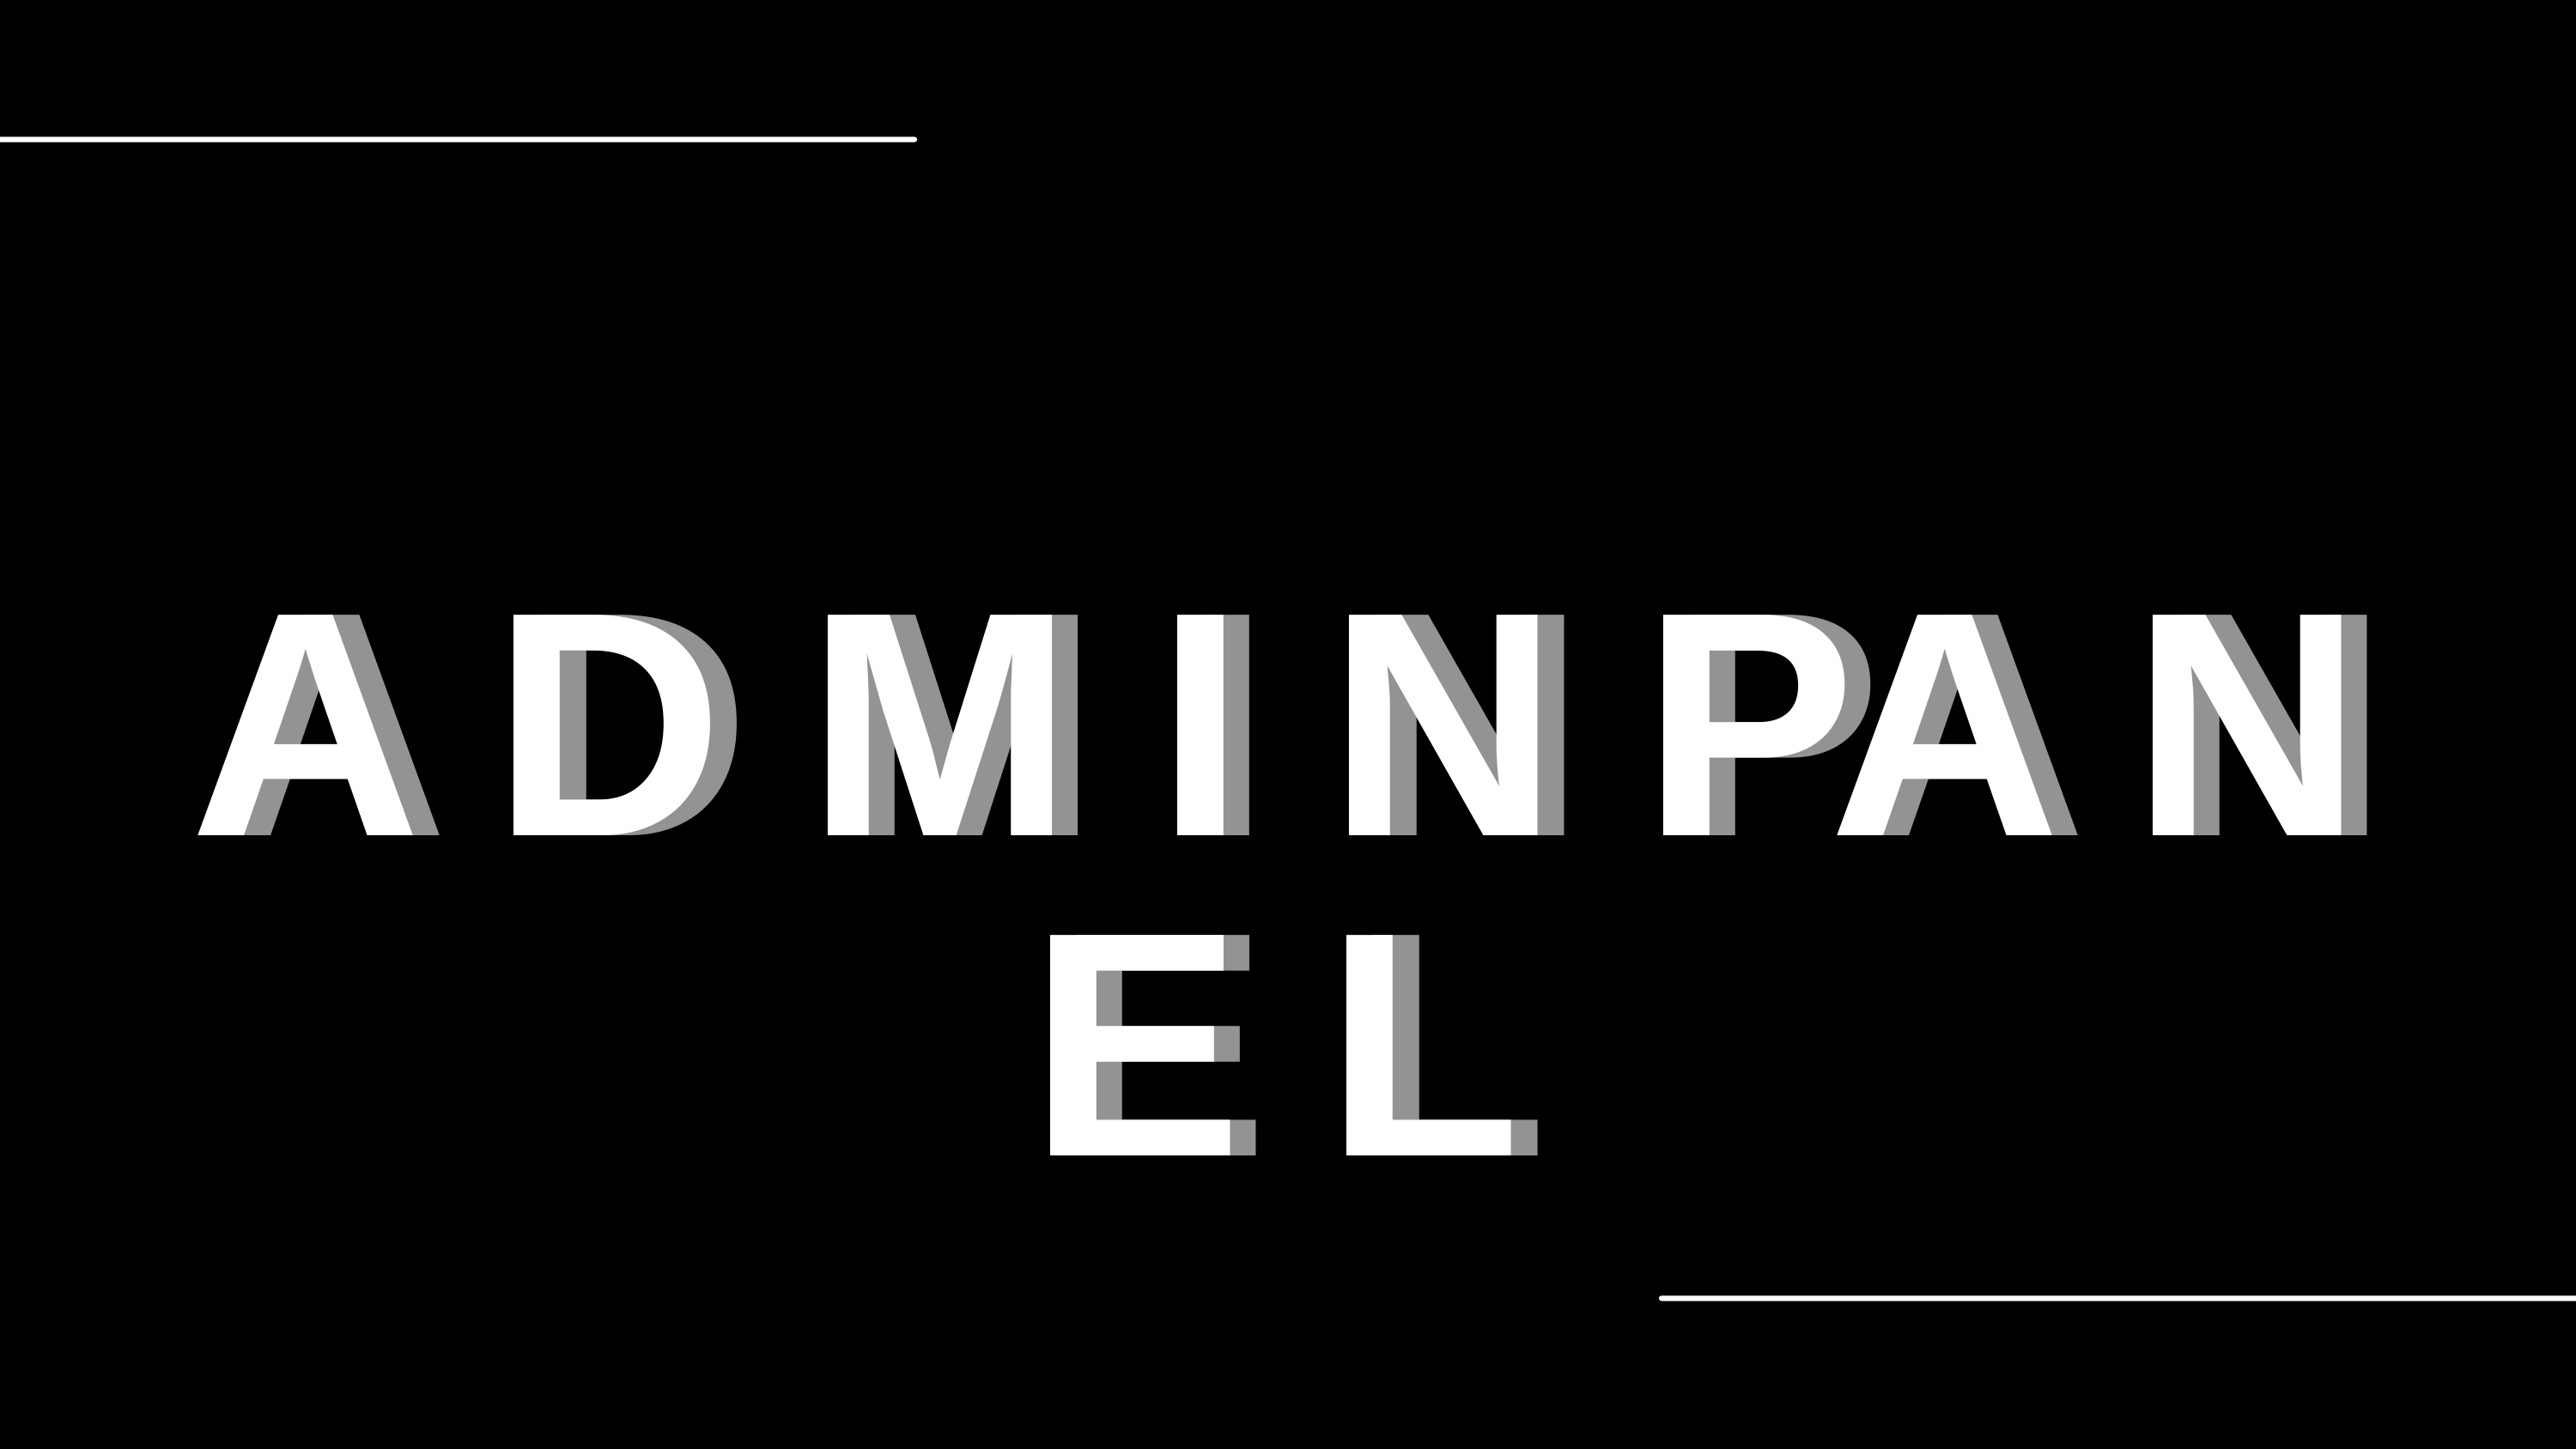

A D M I N PA N E L
A D M I N PA N E L